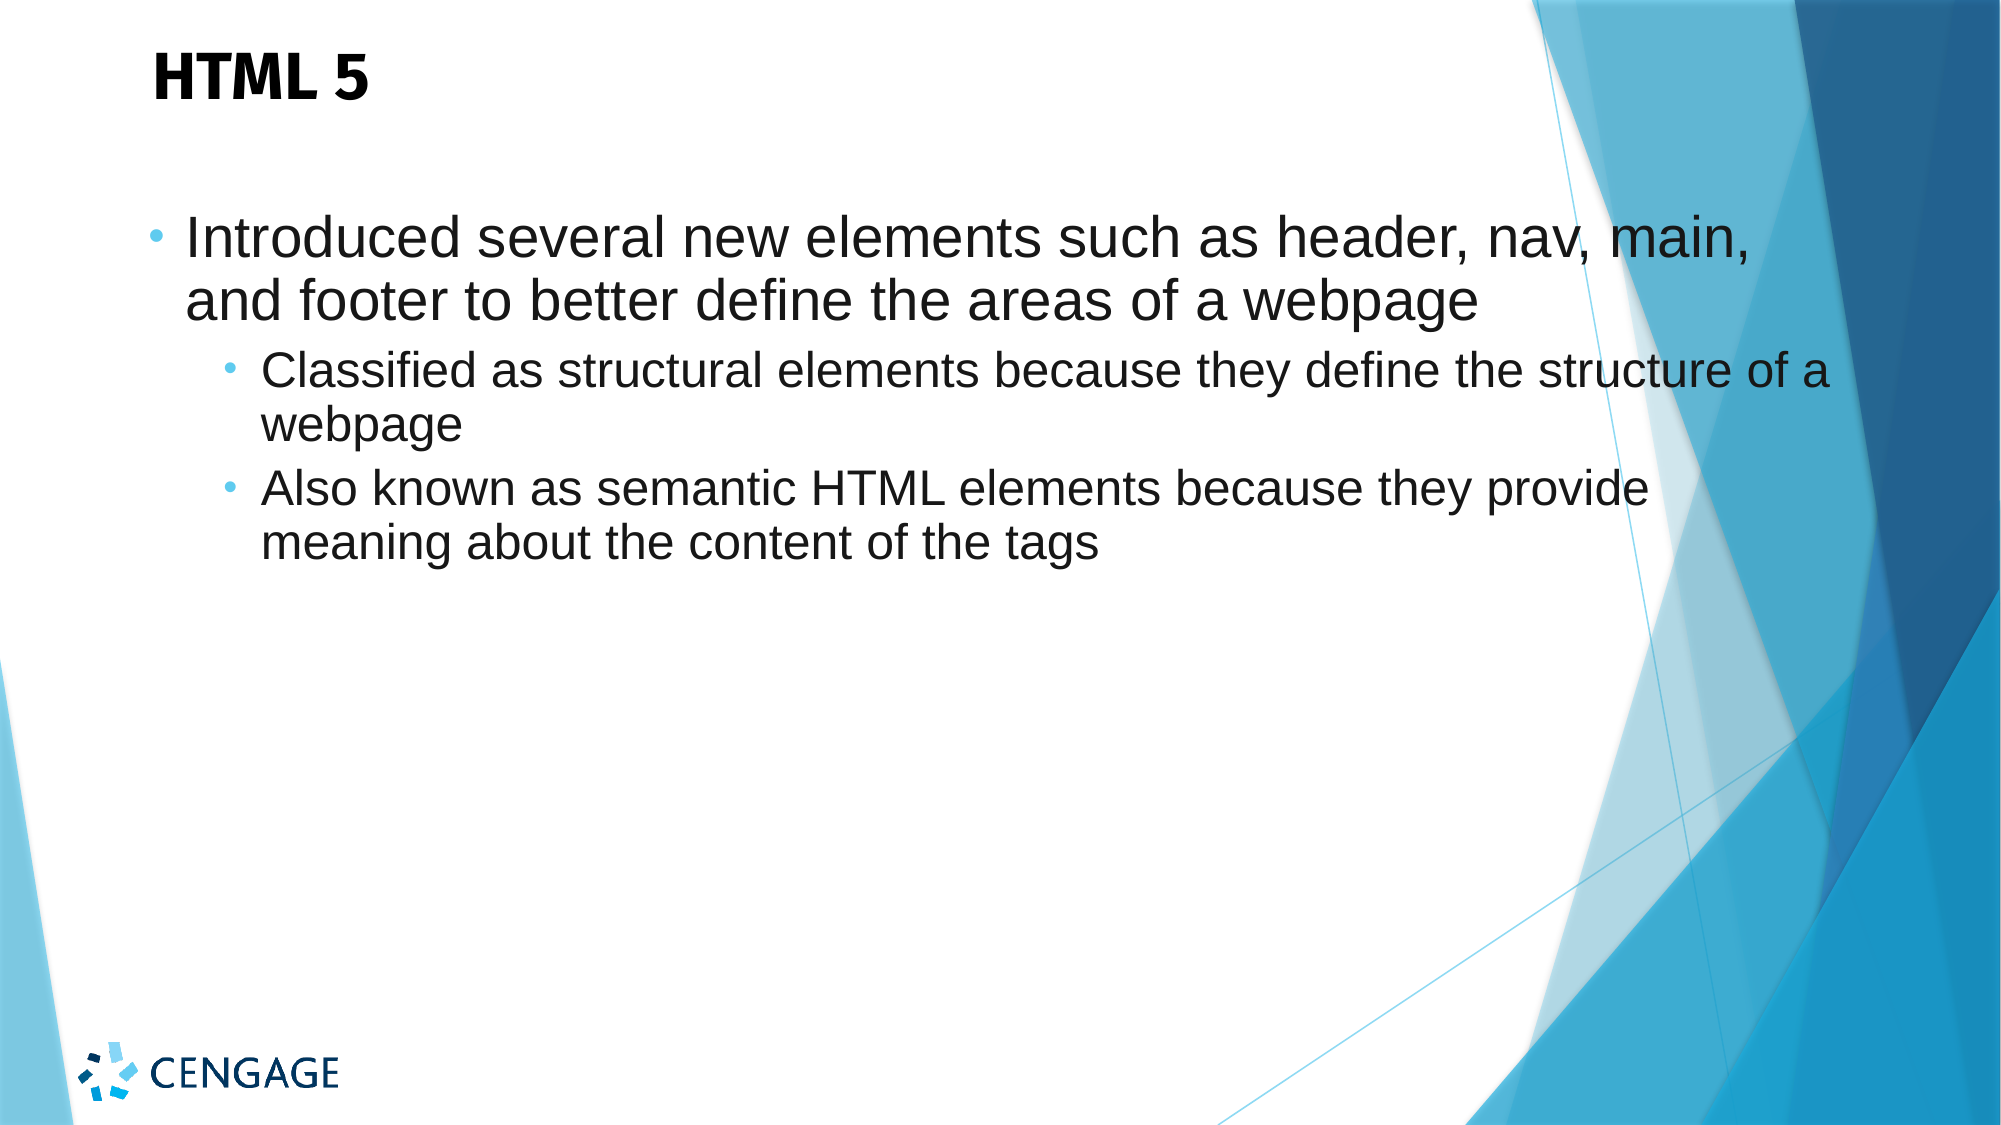

# HTML 5
Introduced several new elements such as header, nav, main, and footer to better define the areas of a webpage
Classified as structural elements because they define the structure of a webpage
Also known as semantic HTML elements because they provide meaning about the content of the tags